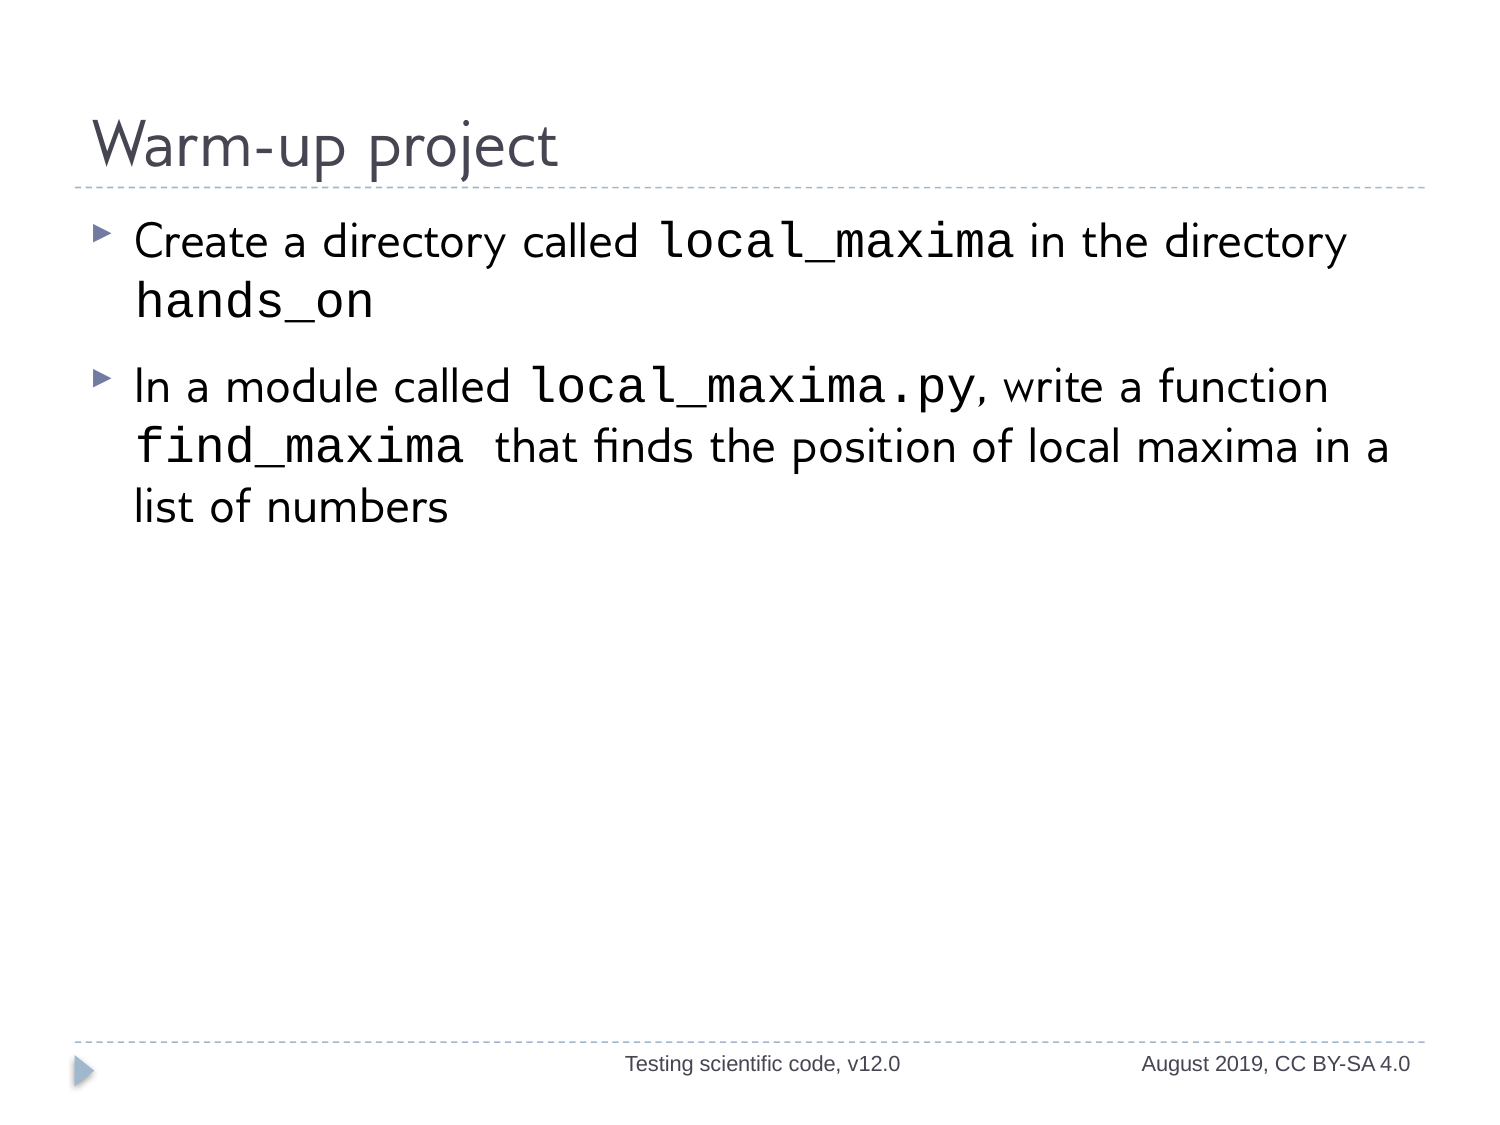

# Warm-up project
Create a directory called local_maxima in the directory hands_on
In a module called local_maxima.py, write a function find_maxima that finds the position of local maxima in a list of numbers
Testing scientific code, v12.0
August 2019, CC BY-SA 4.0